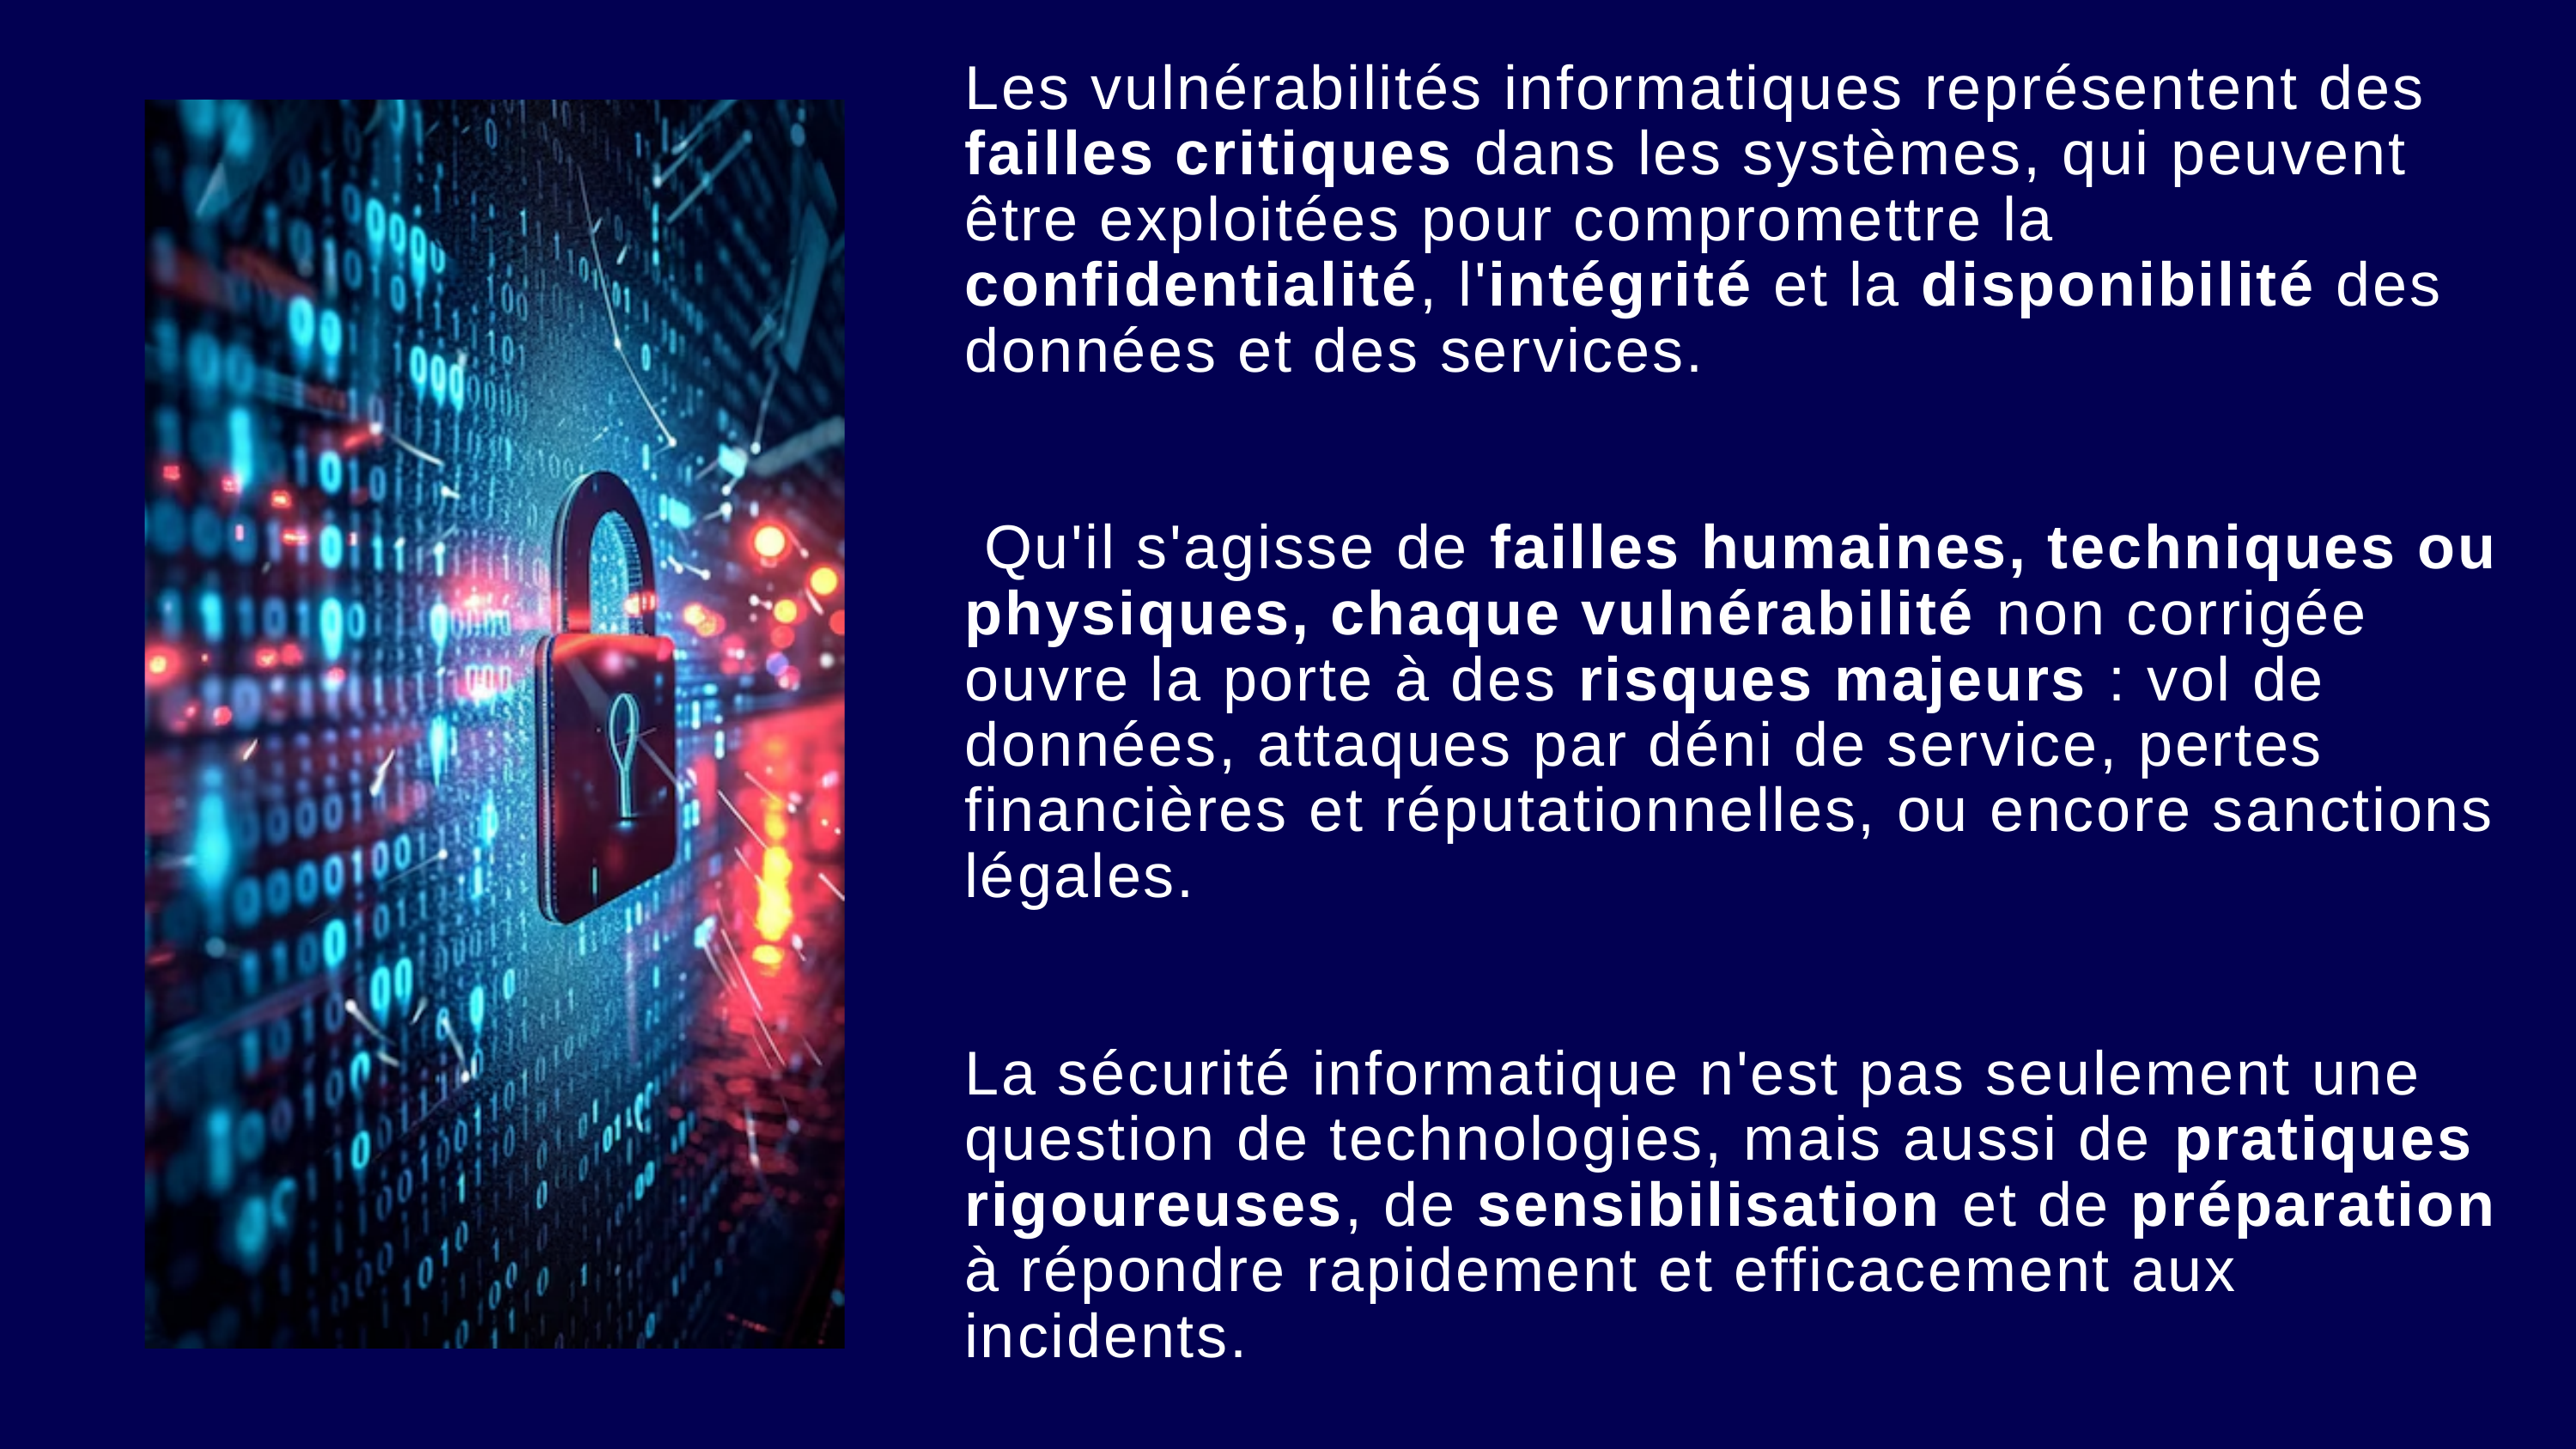

Les vulnérabilités informatiques représentent des failles critiques dans les systèmes, qui peuvent être exploitées pour compromettre la confidentialité, l'intégrité et la disponibilité des données et des services.

 Qu'il s'agisse de failles humaines, techniques ou physiques, chaque vulnérabilité non corrigée ouvre la porte à des risques majeurs : vol de données, attaques par déni de service, pertes financières et réputationnelles, ou encore sanctions légales.

La sécurité informatique n'est pas seulement une question de technologies, mais aussi de pratiques rigoureuses, de sensibilisation et de préparation à répondre rapidement et efficacement aux incidents.